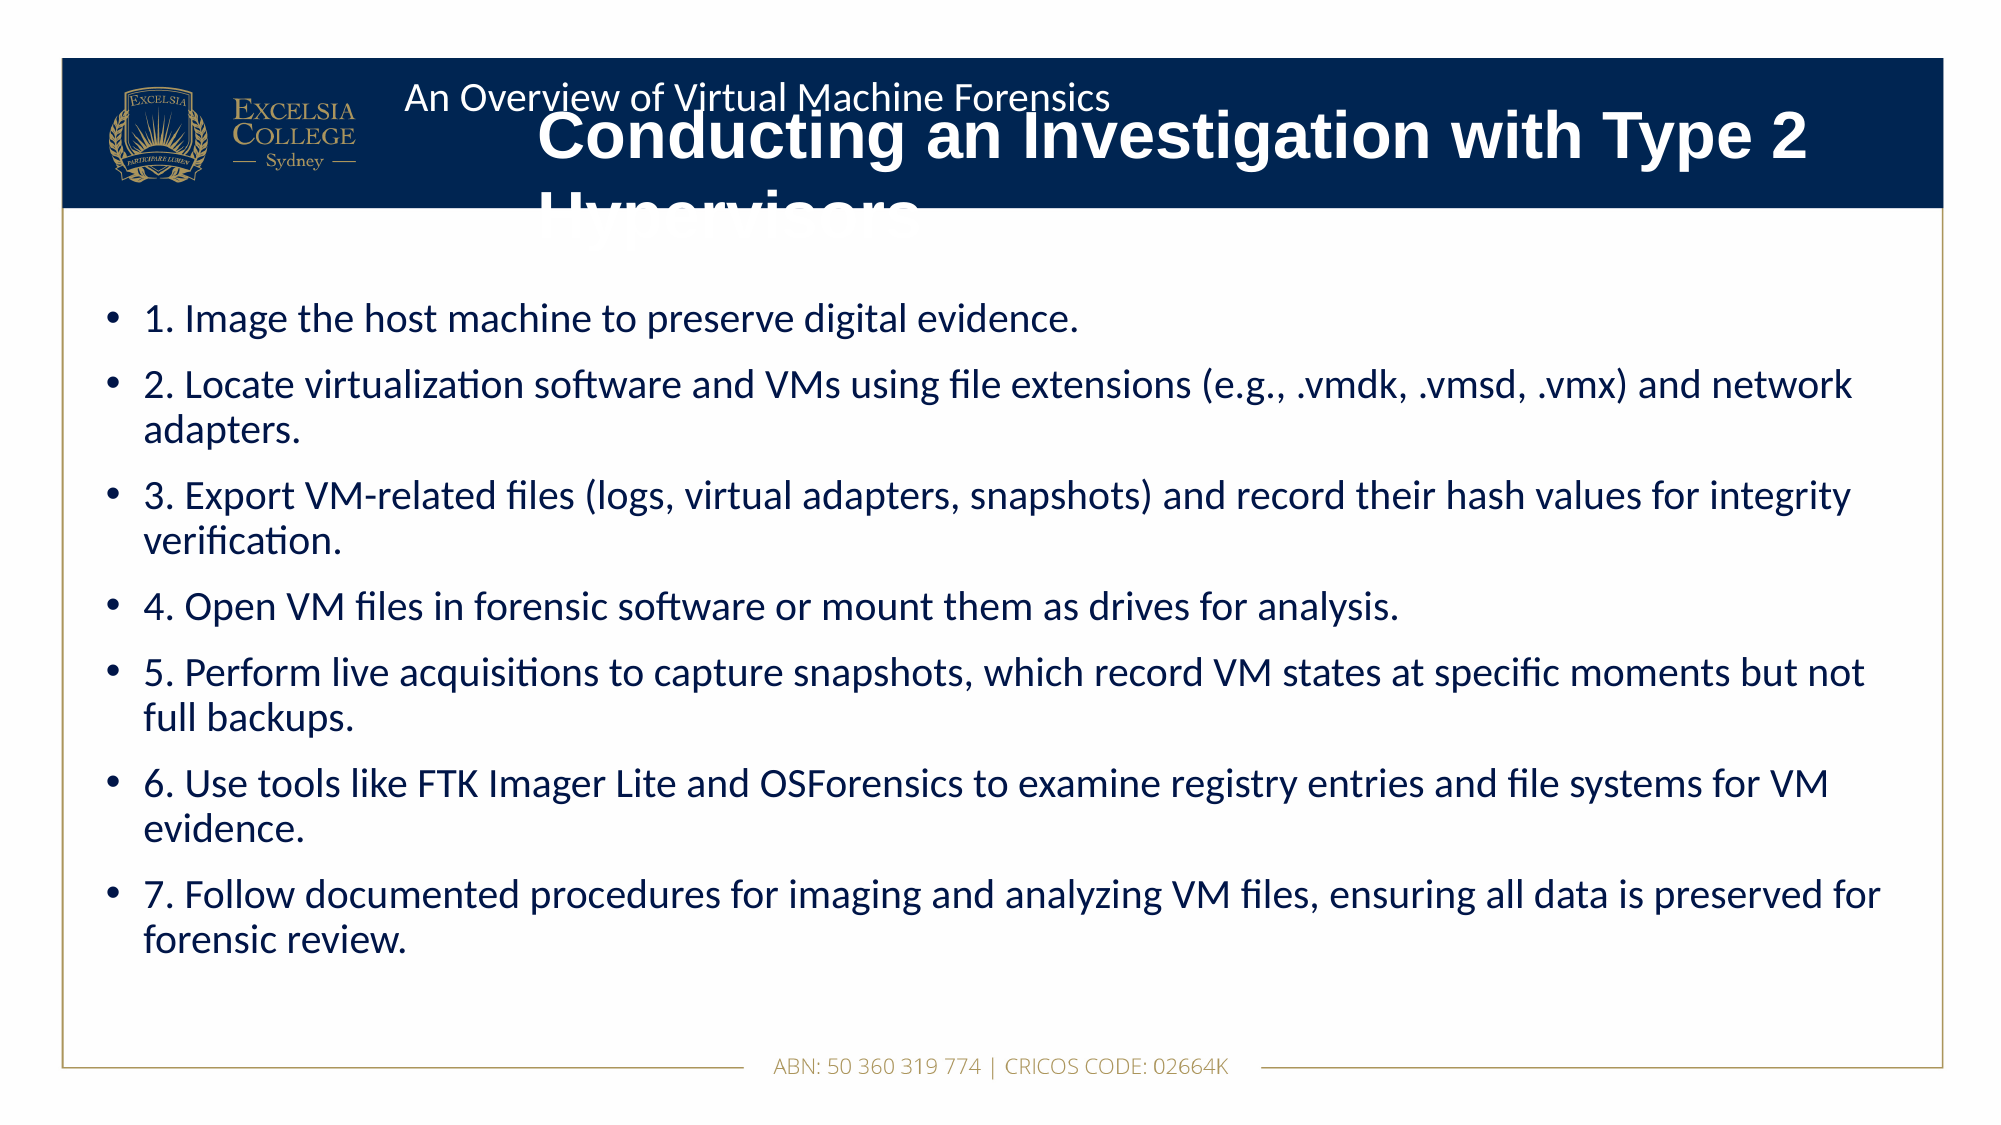

# An Overview of Virtual Machine Forensics
Conducting an Investigation with Type 2 Hypervisors
1. Image the host machine to preserve digital evidence.
2. Locate virtualization software and VMs using file extensions (e.g., .vmdk, .vmsd, .vmx) and network adapters.
3. Export VM-related files (logs, virtual adapters, snapshots) and record their hash values for integrity verification.
4. Open VM files in forensic software or mount them as drives for analysis.
5. Perform live acquisitions to capture snapshots, which record VM states at specific moments but not full backups.
6. Use tools like FTK Imager Lite and OSForensics to examine registry entries and file systems for VM evidence.
7. Follow documented procedures for imaging and analyzing VM files, ensuring all data is preserved for forensic review.